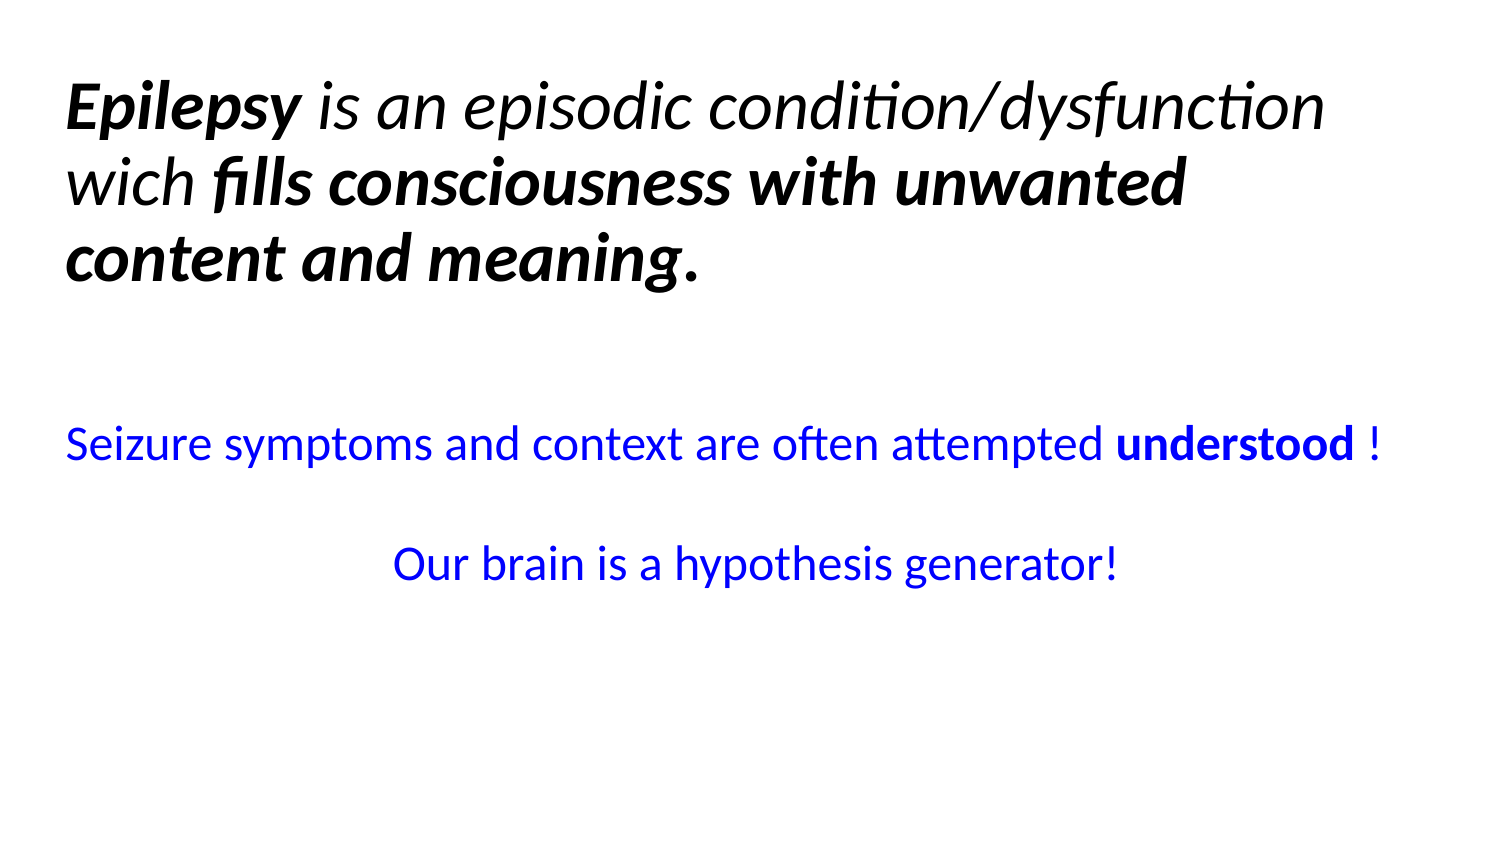

# Epilepsy is an episodic condition/dysfunction wich fills consciousness with unwanted content and meaning.
Seizure symptoms and context are often attempted understood !

Our brain is a hypothesis generator!